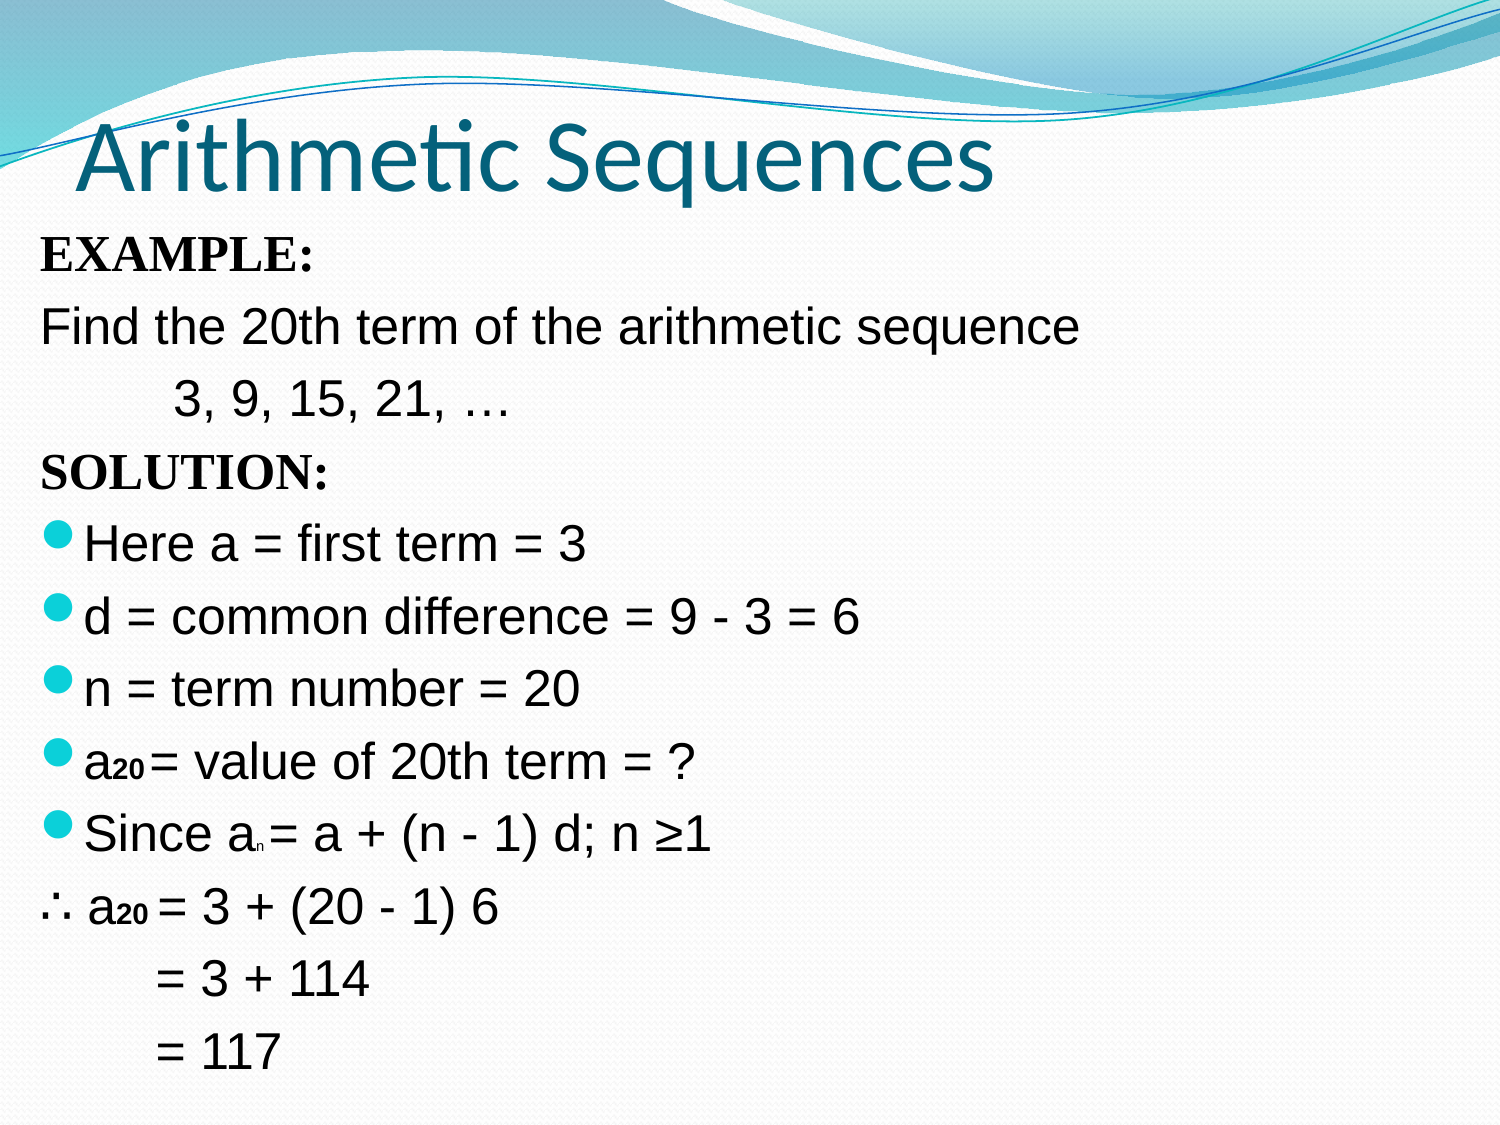

# Arithmetic Sequences
EXAMPLE:
Find the 20th term of the arithmetic sequence
			3, 9, 15, 21, …
SOLUTION:
Here a = first term = 3
d = common difference = 9 - 3 = 6
n = term number = 20
a20 = value of 20th term = ?
Since an = a + (n - 1) d; n ≥1
∴ a20 = 3 + (20 - 1) 6
        = 3 + 114
        = 117